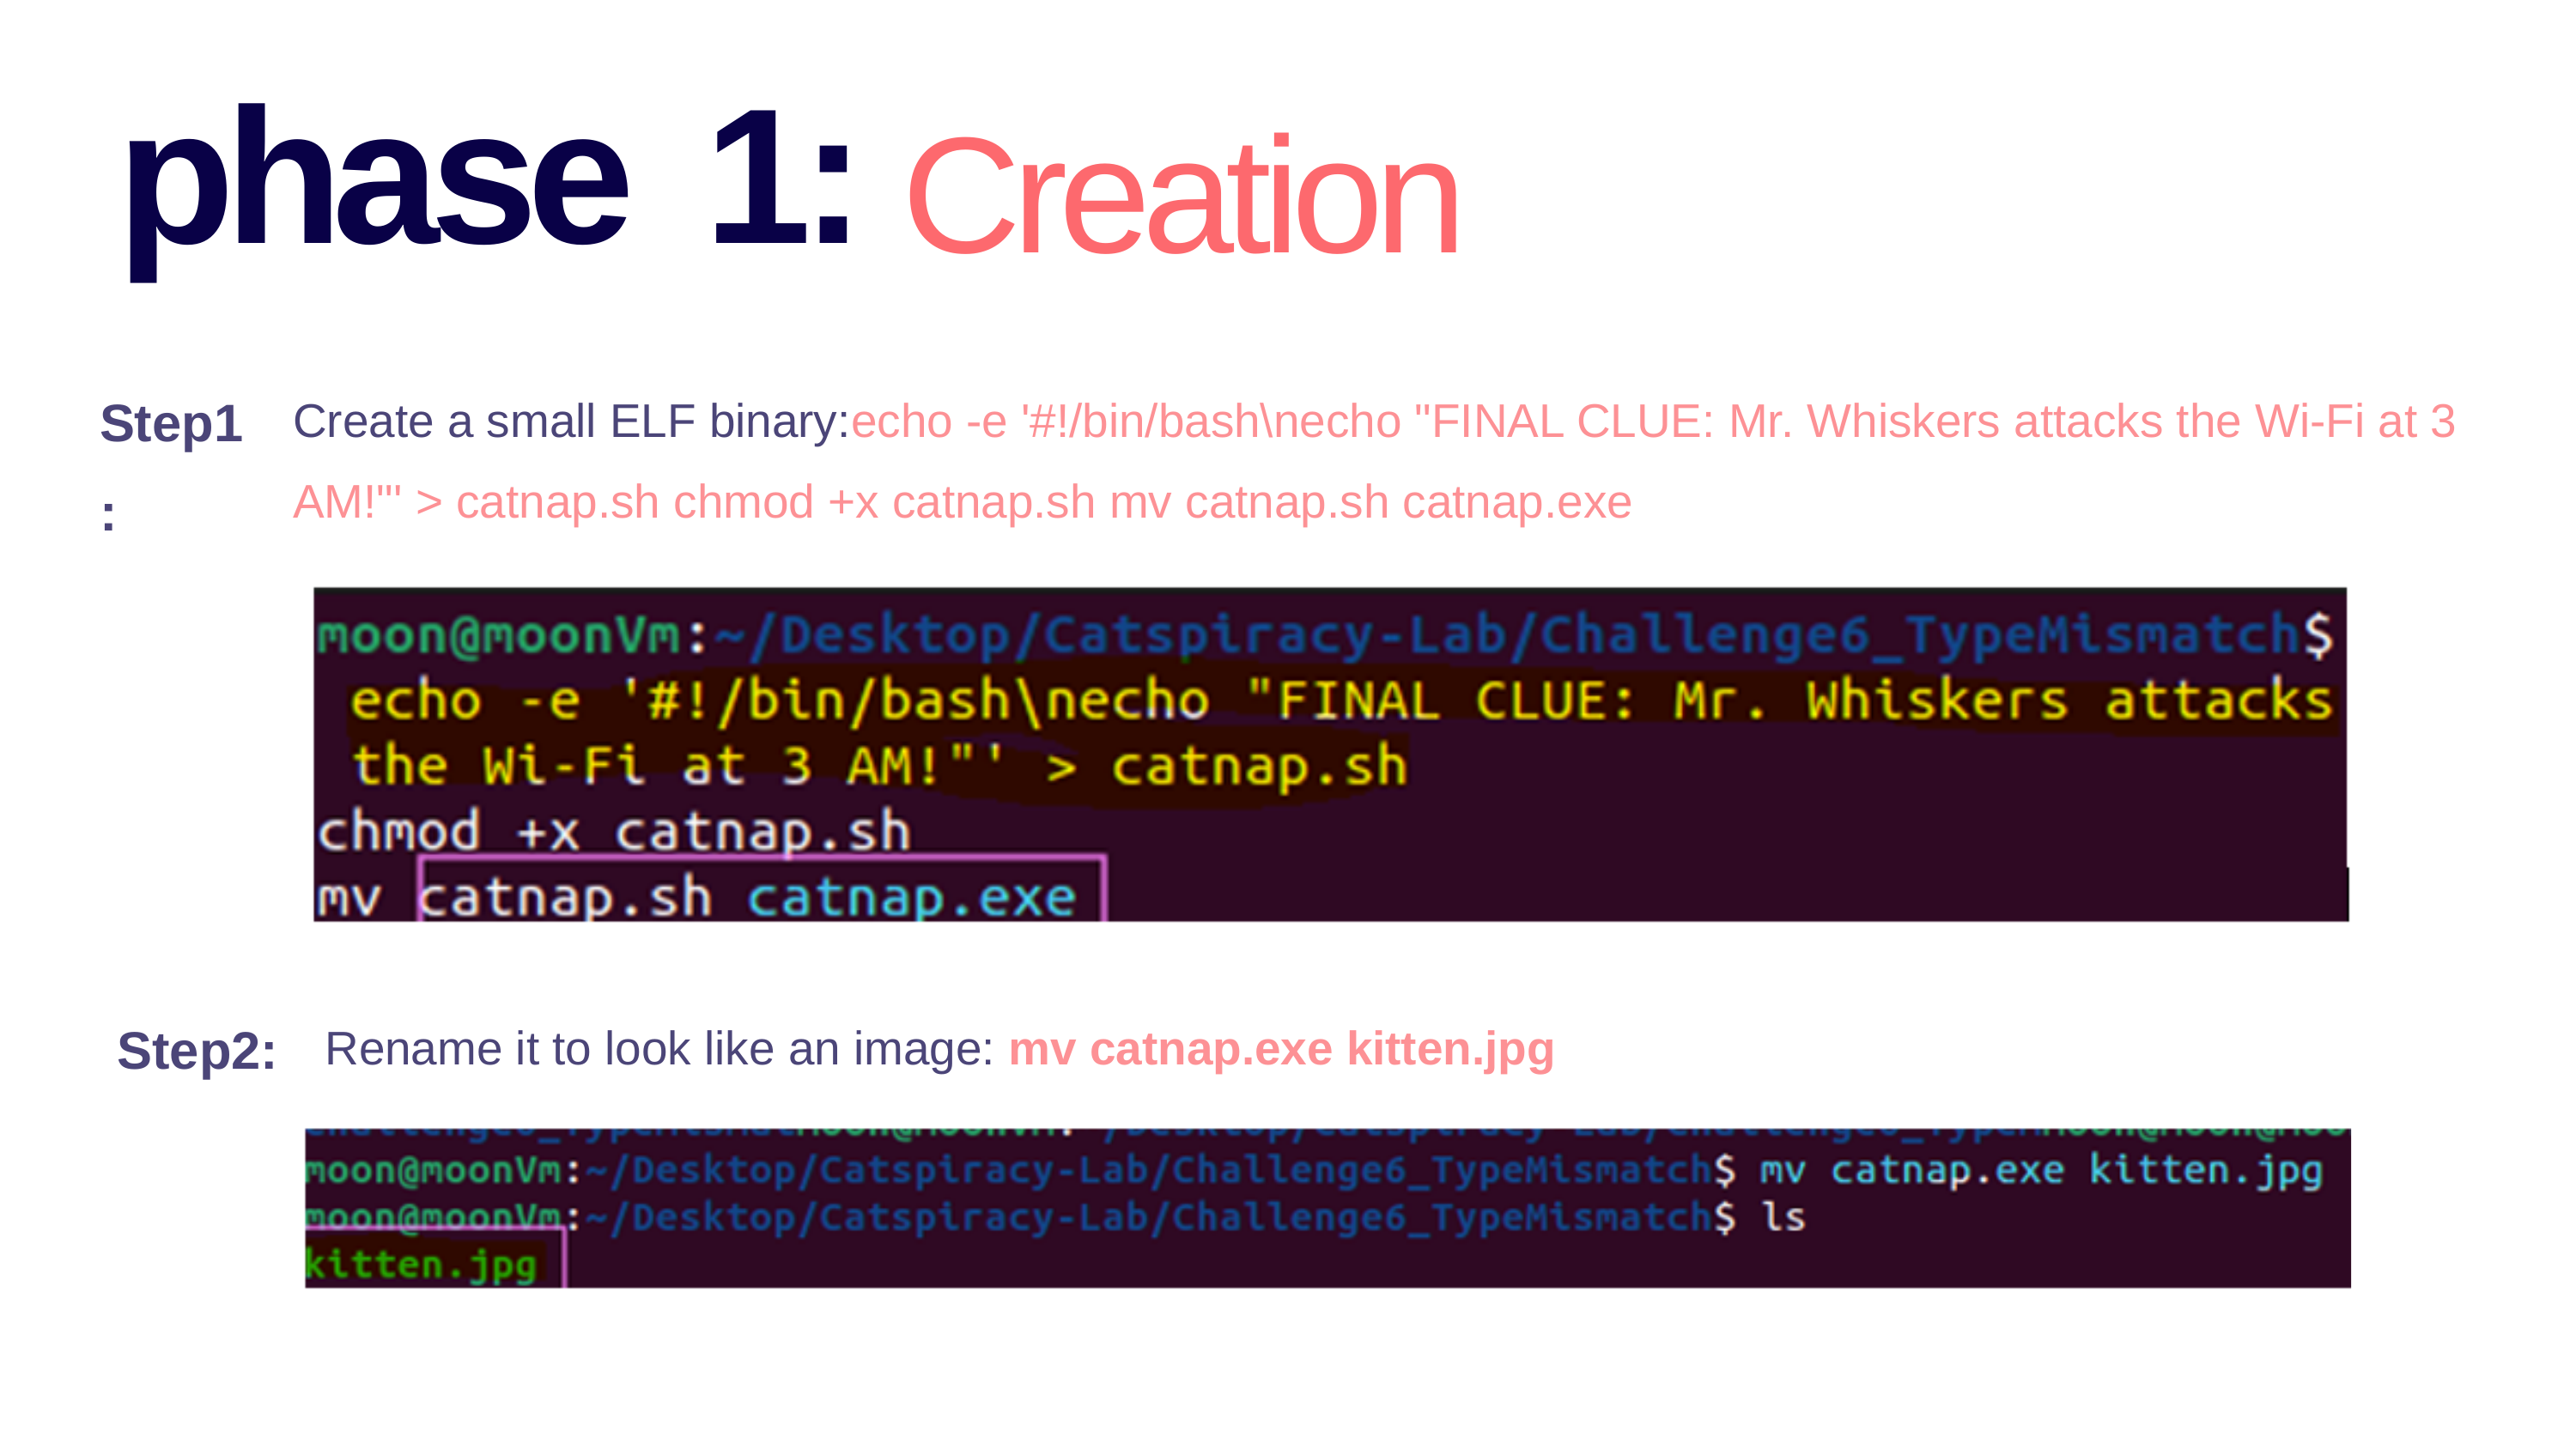

phase 1:
 Creation
Step1:
Create a small ELF binary:echo -e '#!/bin/bash\necho "FINAL CLUE: Mr. Whiskers attacks the Wi-Fi at 3 AM!"' > catnap.sh chmod +x catnap.sh mv catnap.sh catnap.exe

Step2:
Rename it to look like an image: mv catnap.exe kitten.jpg